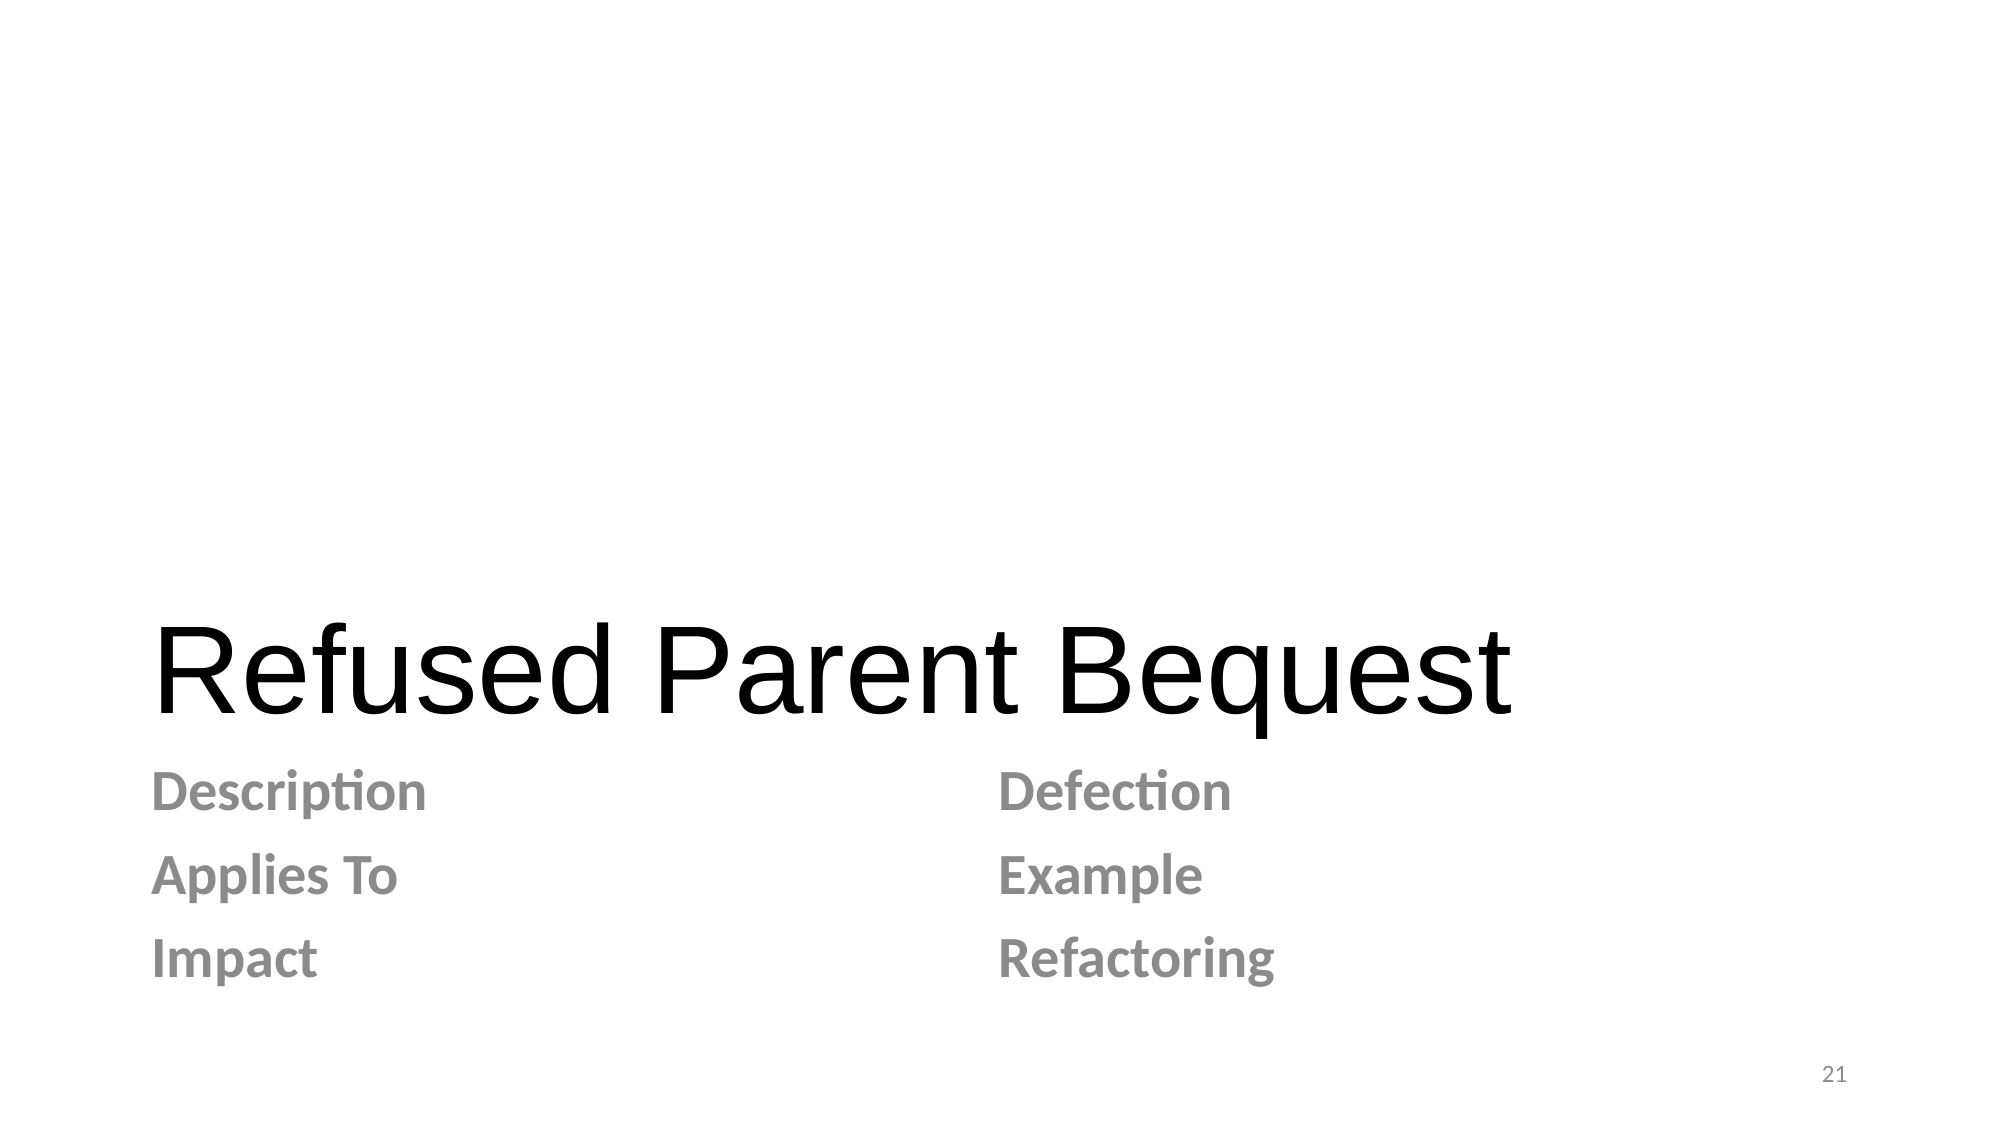

# Refused Parent Bequest
Description
Applies To
Impact
Defection
Example
Refactoring
21